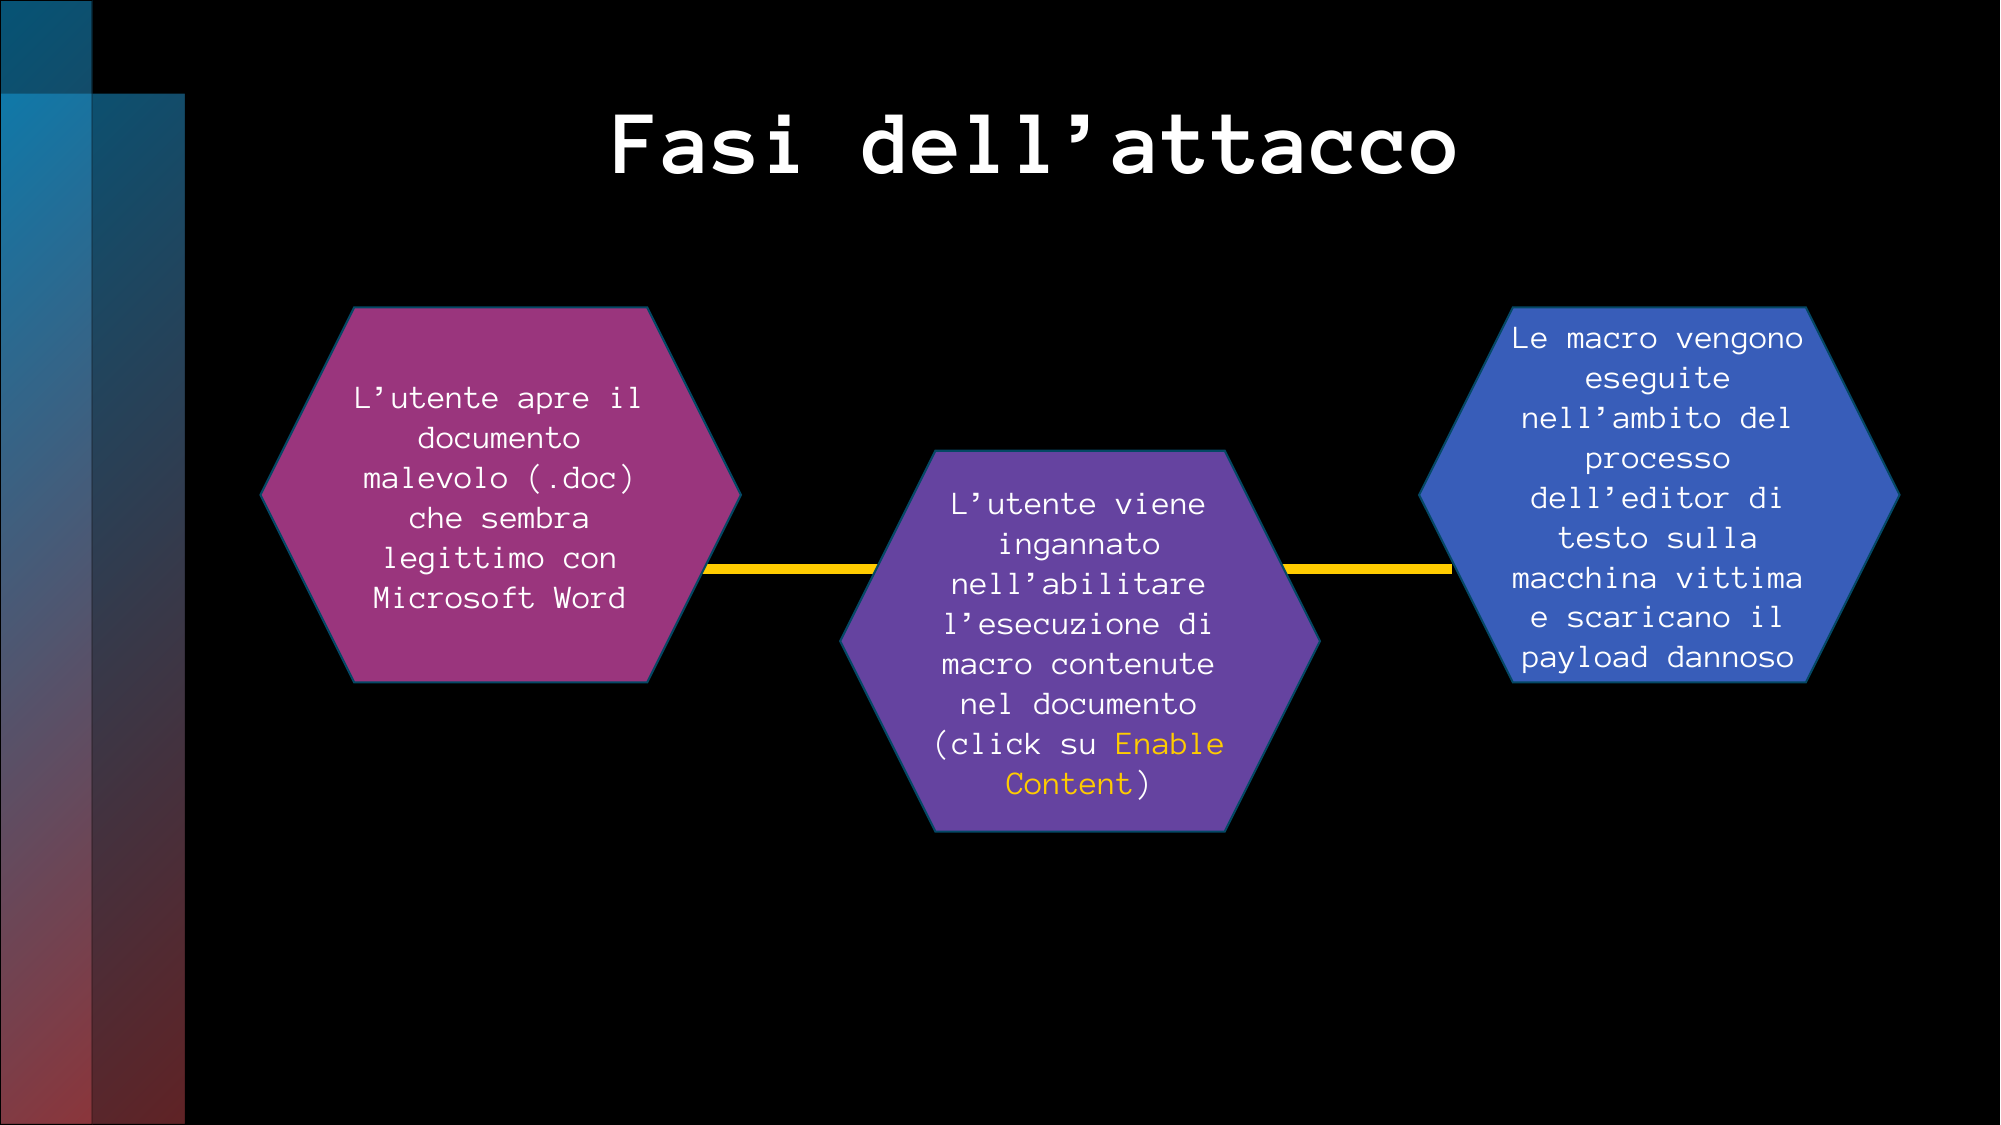

# Fasi dell’attacco
L’utente apre il documento
malevolo (.doc) che sembra legittimo con Microsoft Word
Le macro vengono eseguite nell’ambito del processo dell’editor di testo sulla macchina vittima e scaricano il payload dannoso
L’utente viene ingannato
nell’abilitare l’esecuzione di macro contenute nel documento (click su Enable Content)